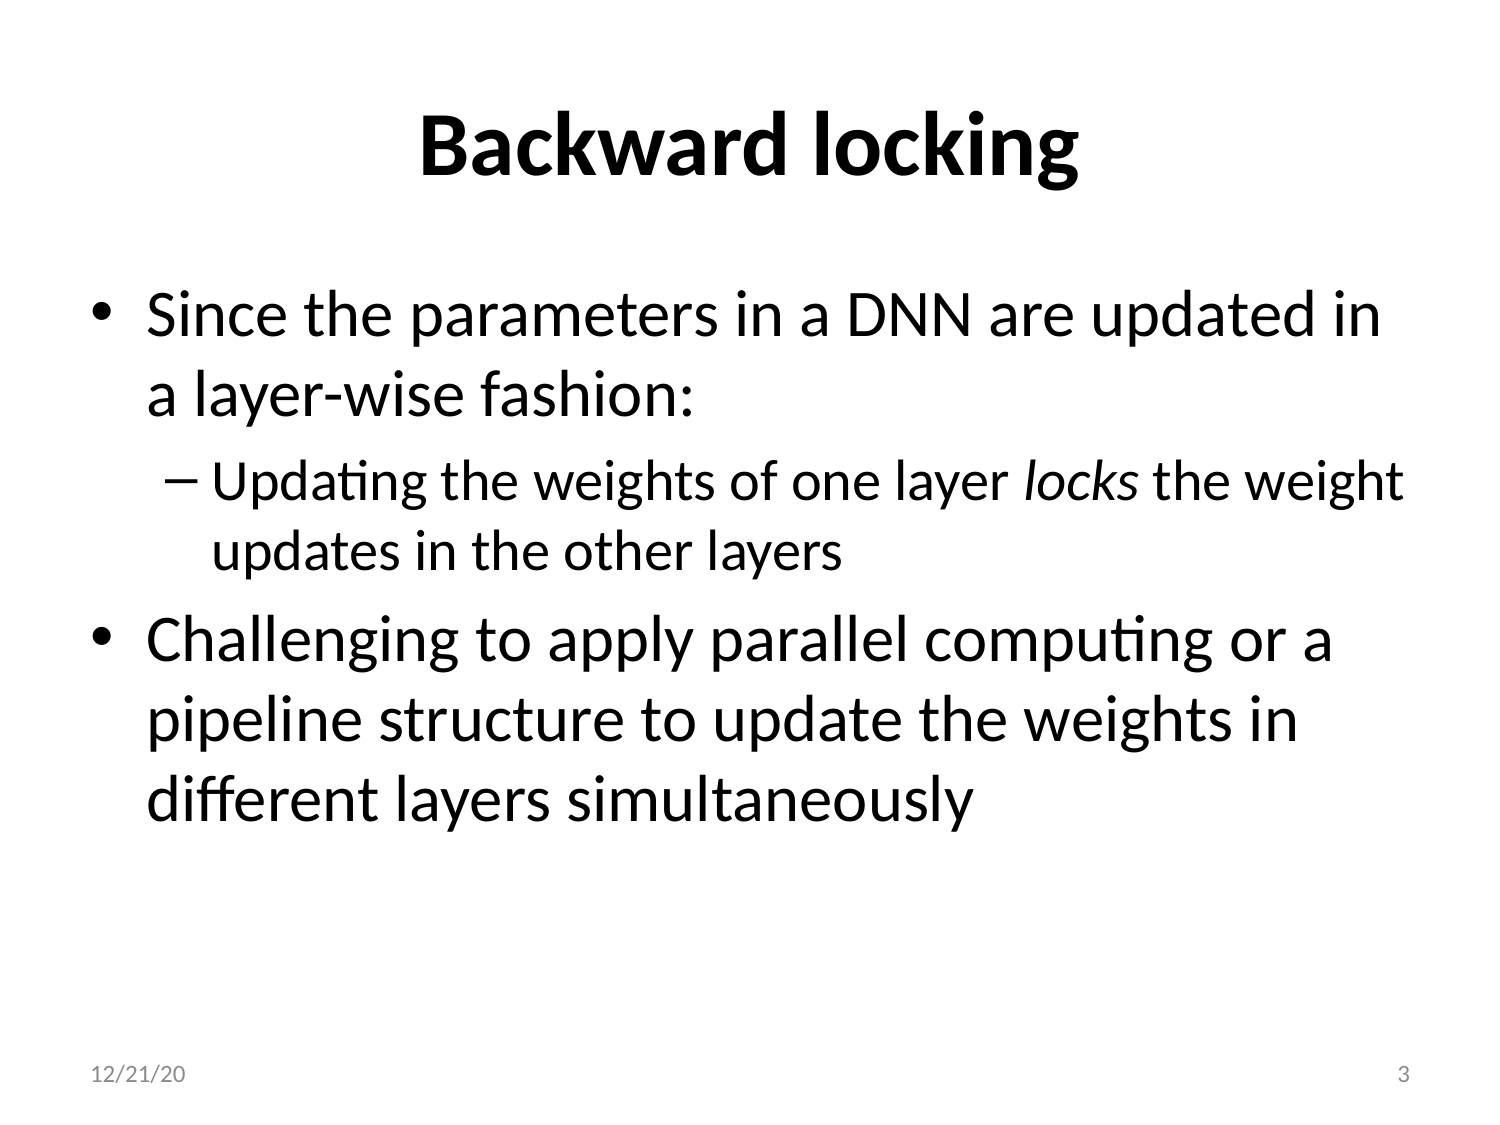

# Backward locking
Since the parameters in a DNN are updated in a layer-wise fashion:
Updating the weights of one layer locks the weight updates in the other layers
Challenging to apply parallel computing or a pipeline structure to update the weights in different layers simultaneously
12/21/20
3